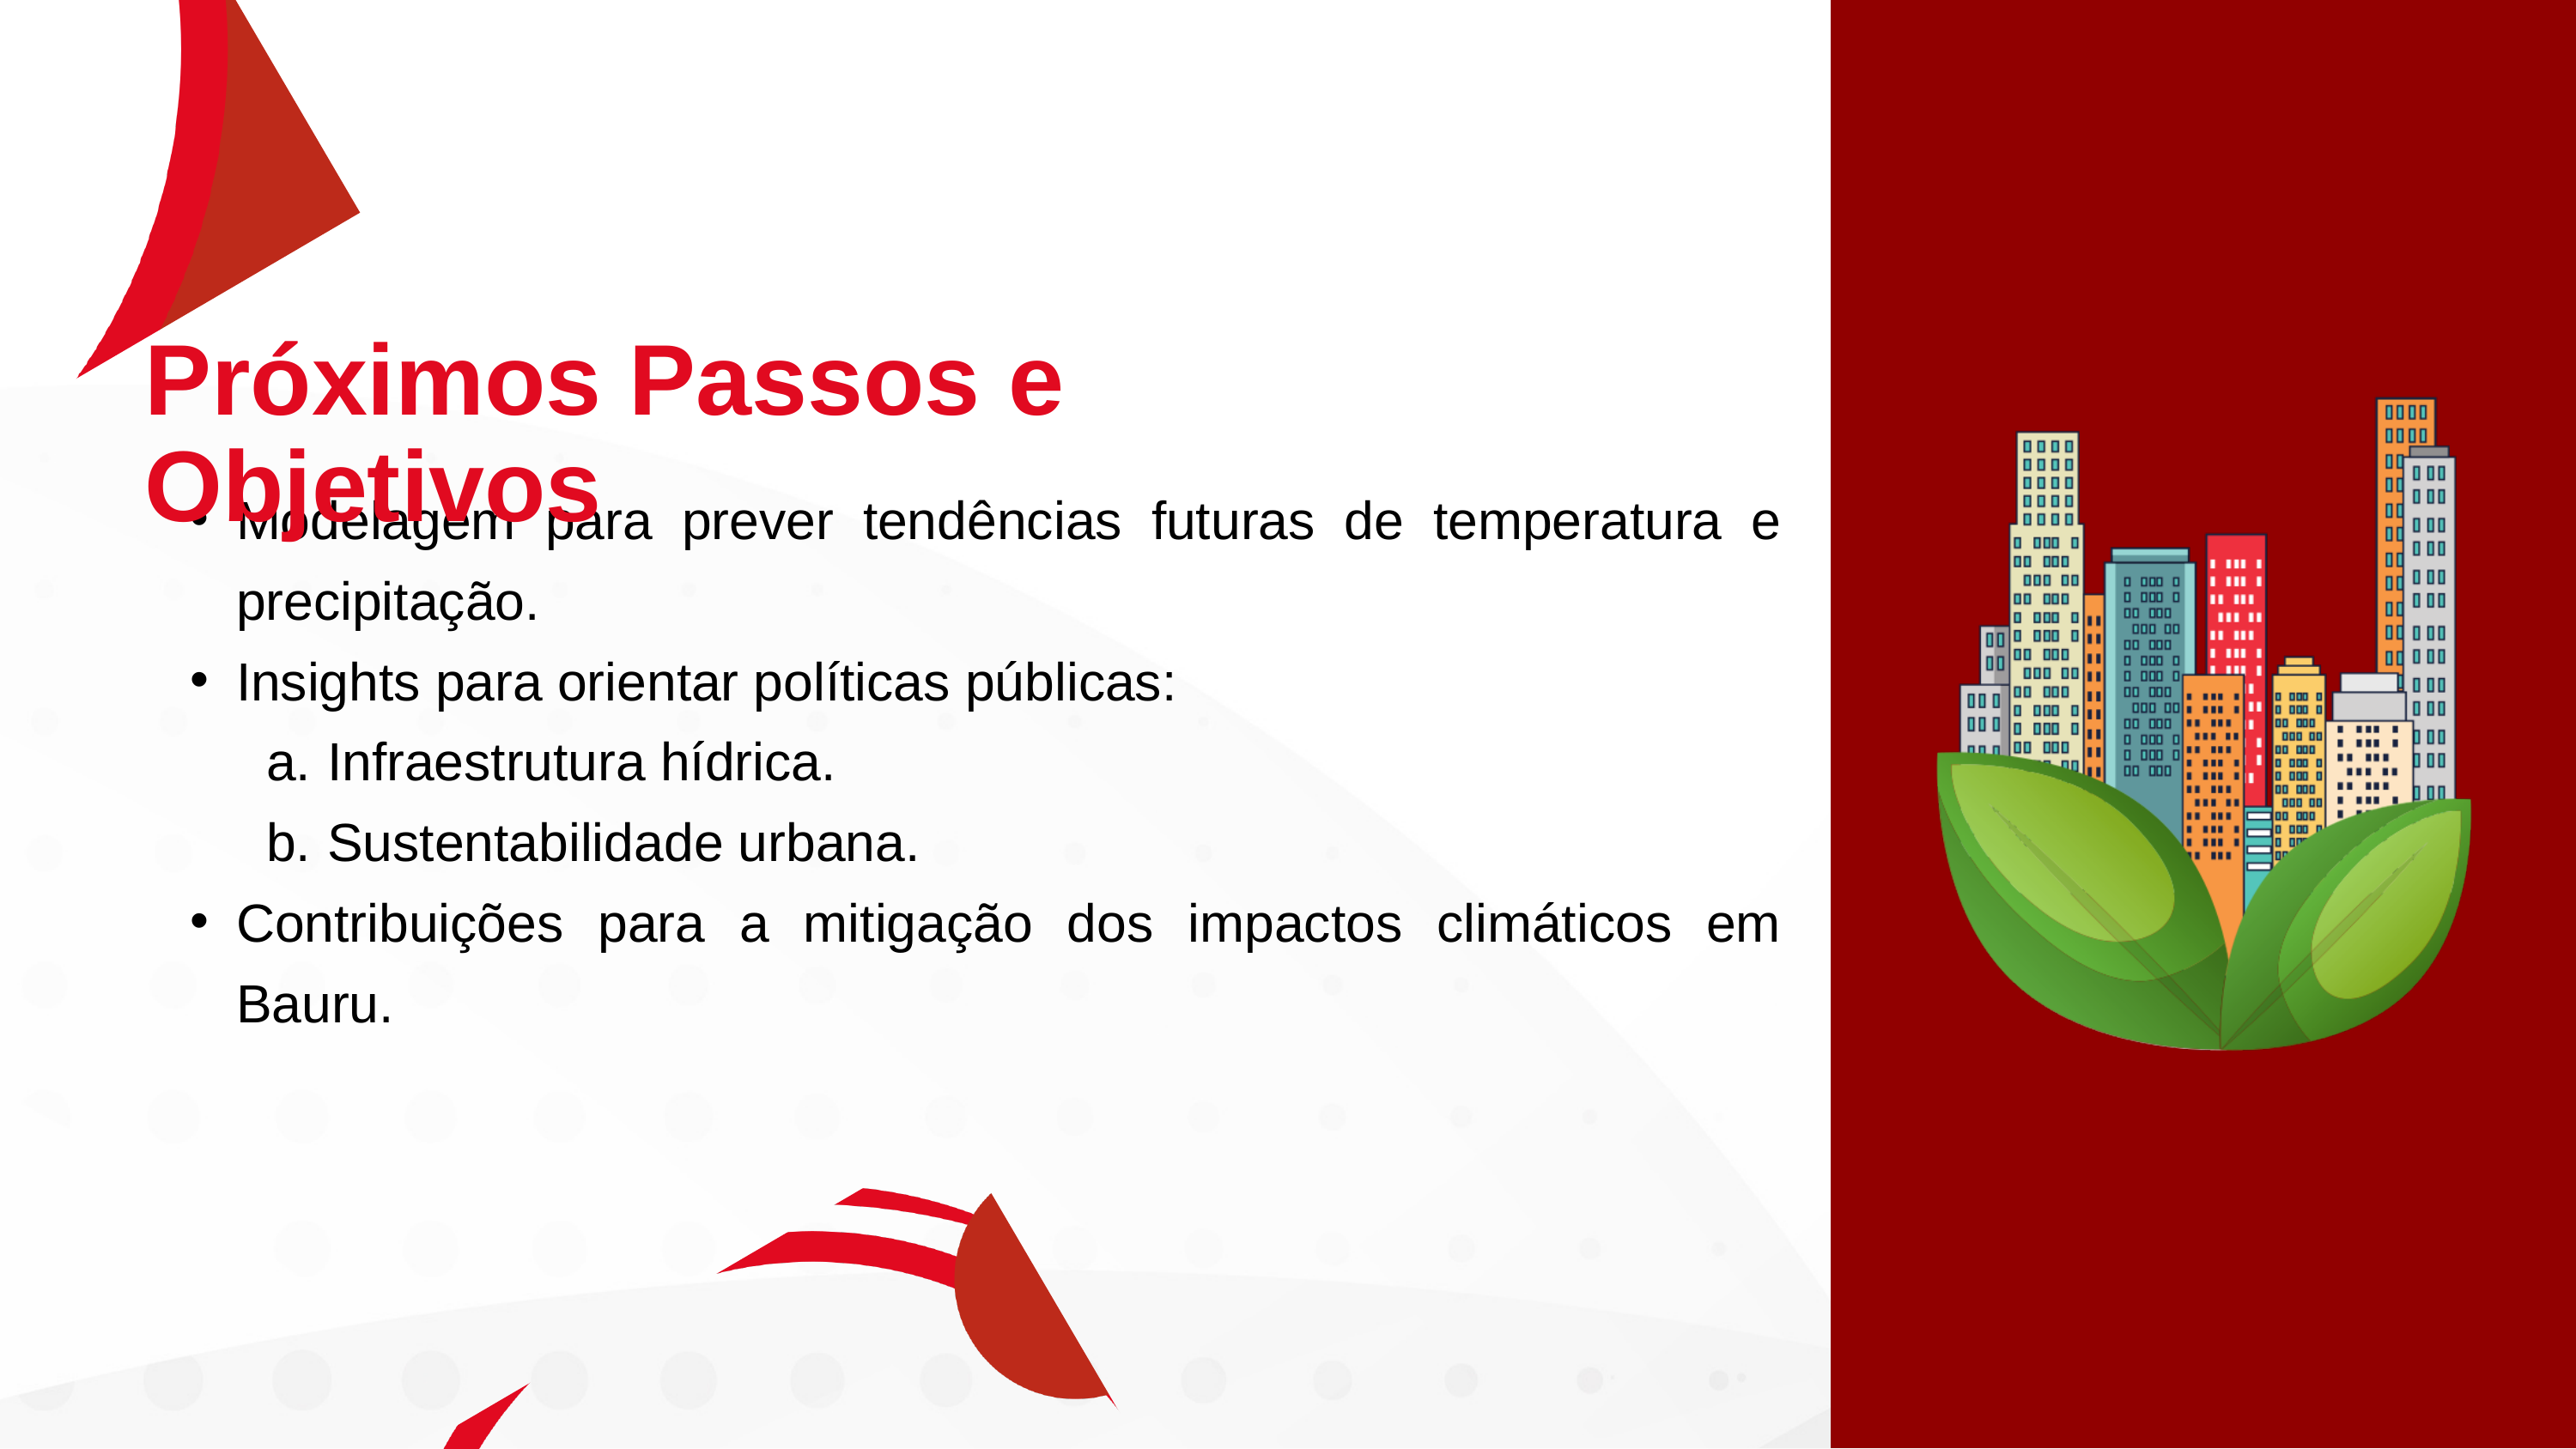

Próximos Passos e Objetivos

Modelagem para prever tendências futuras de temperatura e precipitação.
Insights para orientar políticas públicas:
Infraestrutura hídrica.
Sustentabilidade urbana.
Contribuições para a mitigação dos impactos climáticos em Bauru.